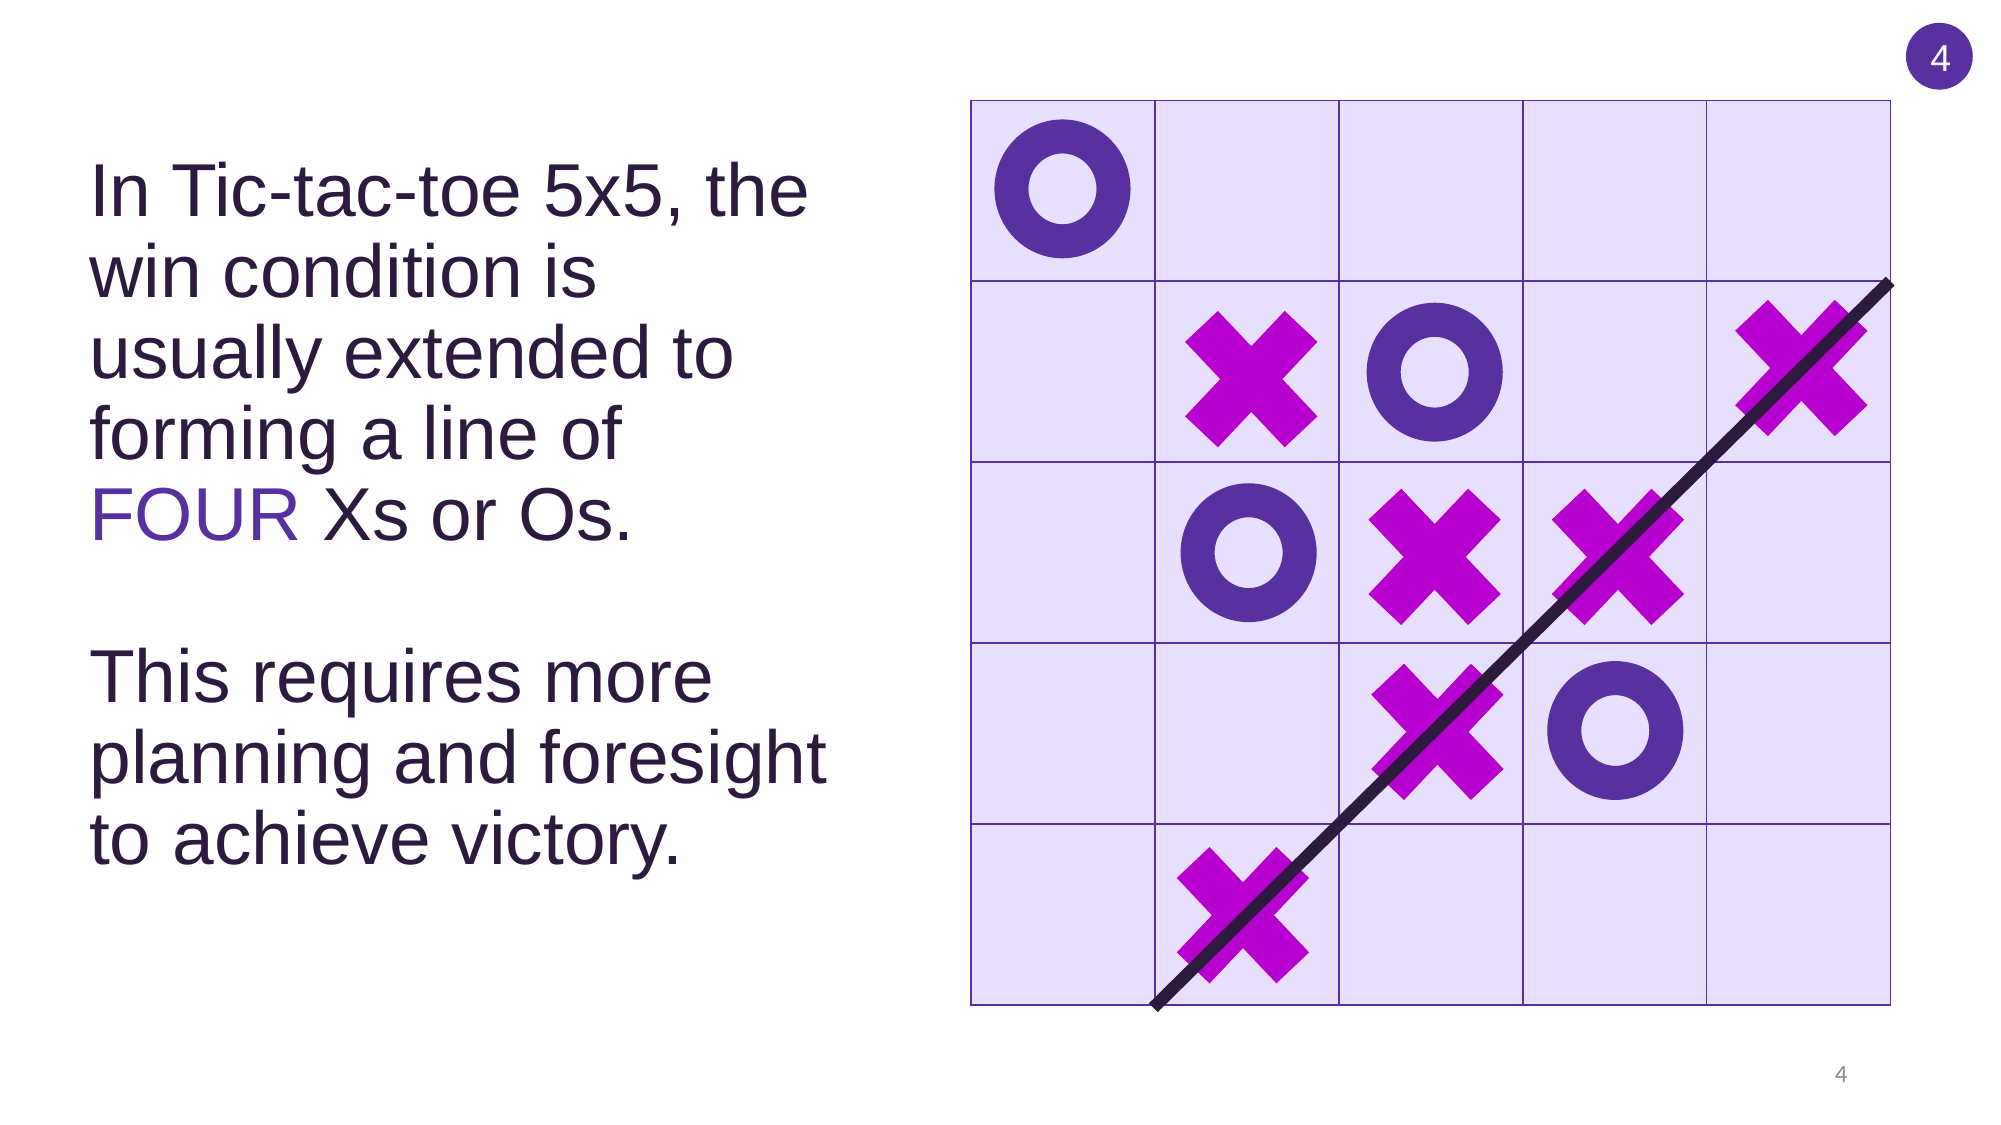

4
|  |  |  |  |  |
| --- | --- | --- | --- | --- |
|  |  |  |  |  |
|  |  |  |  |  |
|  |  |  |  |  |
|  |  |  |  |  |

# In Tic-tac-toe 5x5, the win condition is usually extended to forming a line of FOUR Xs or Os. This requires more planning and foresight to achieve victory.

4